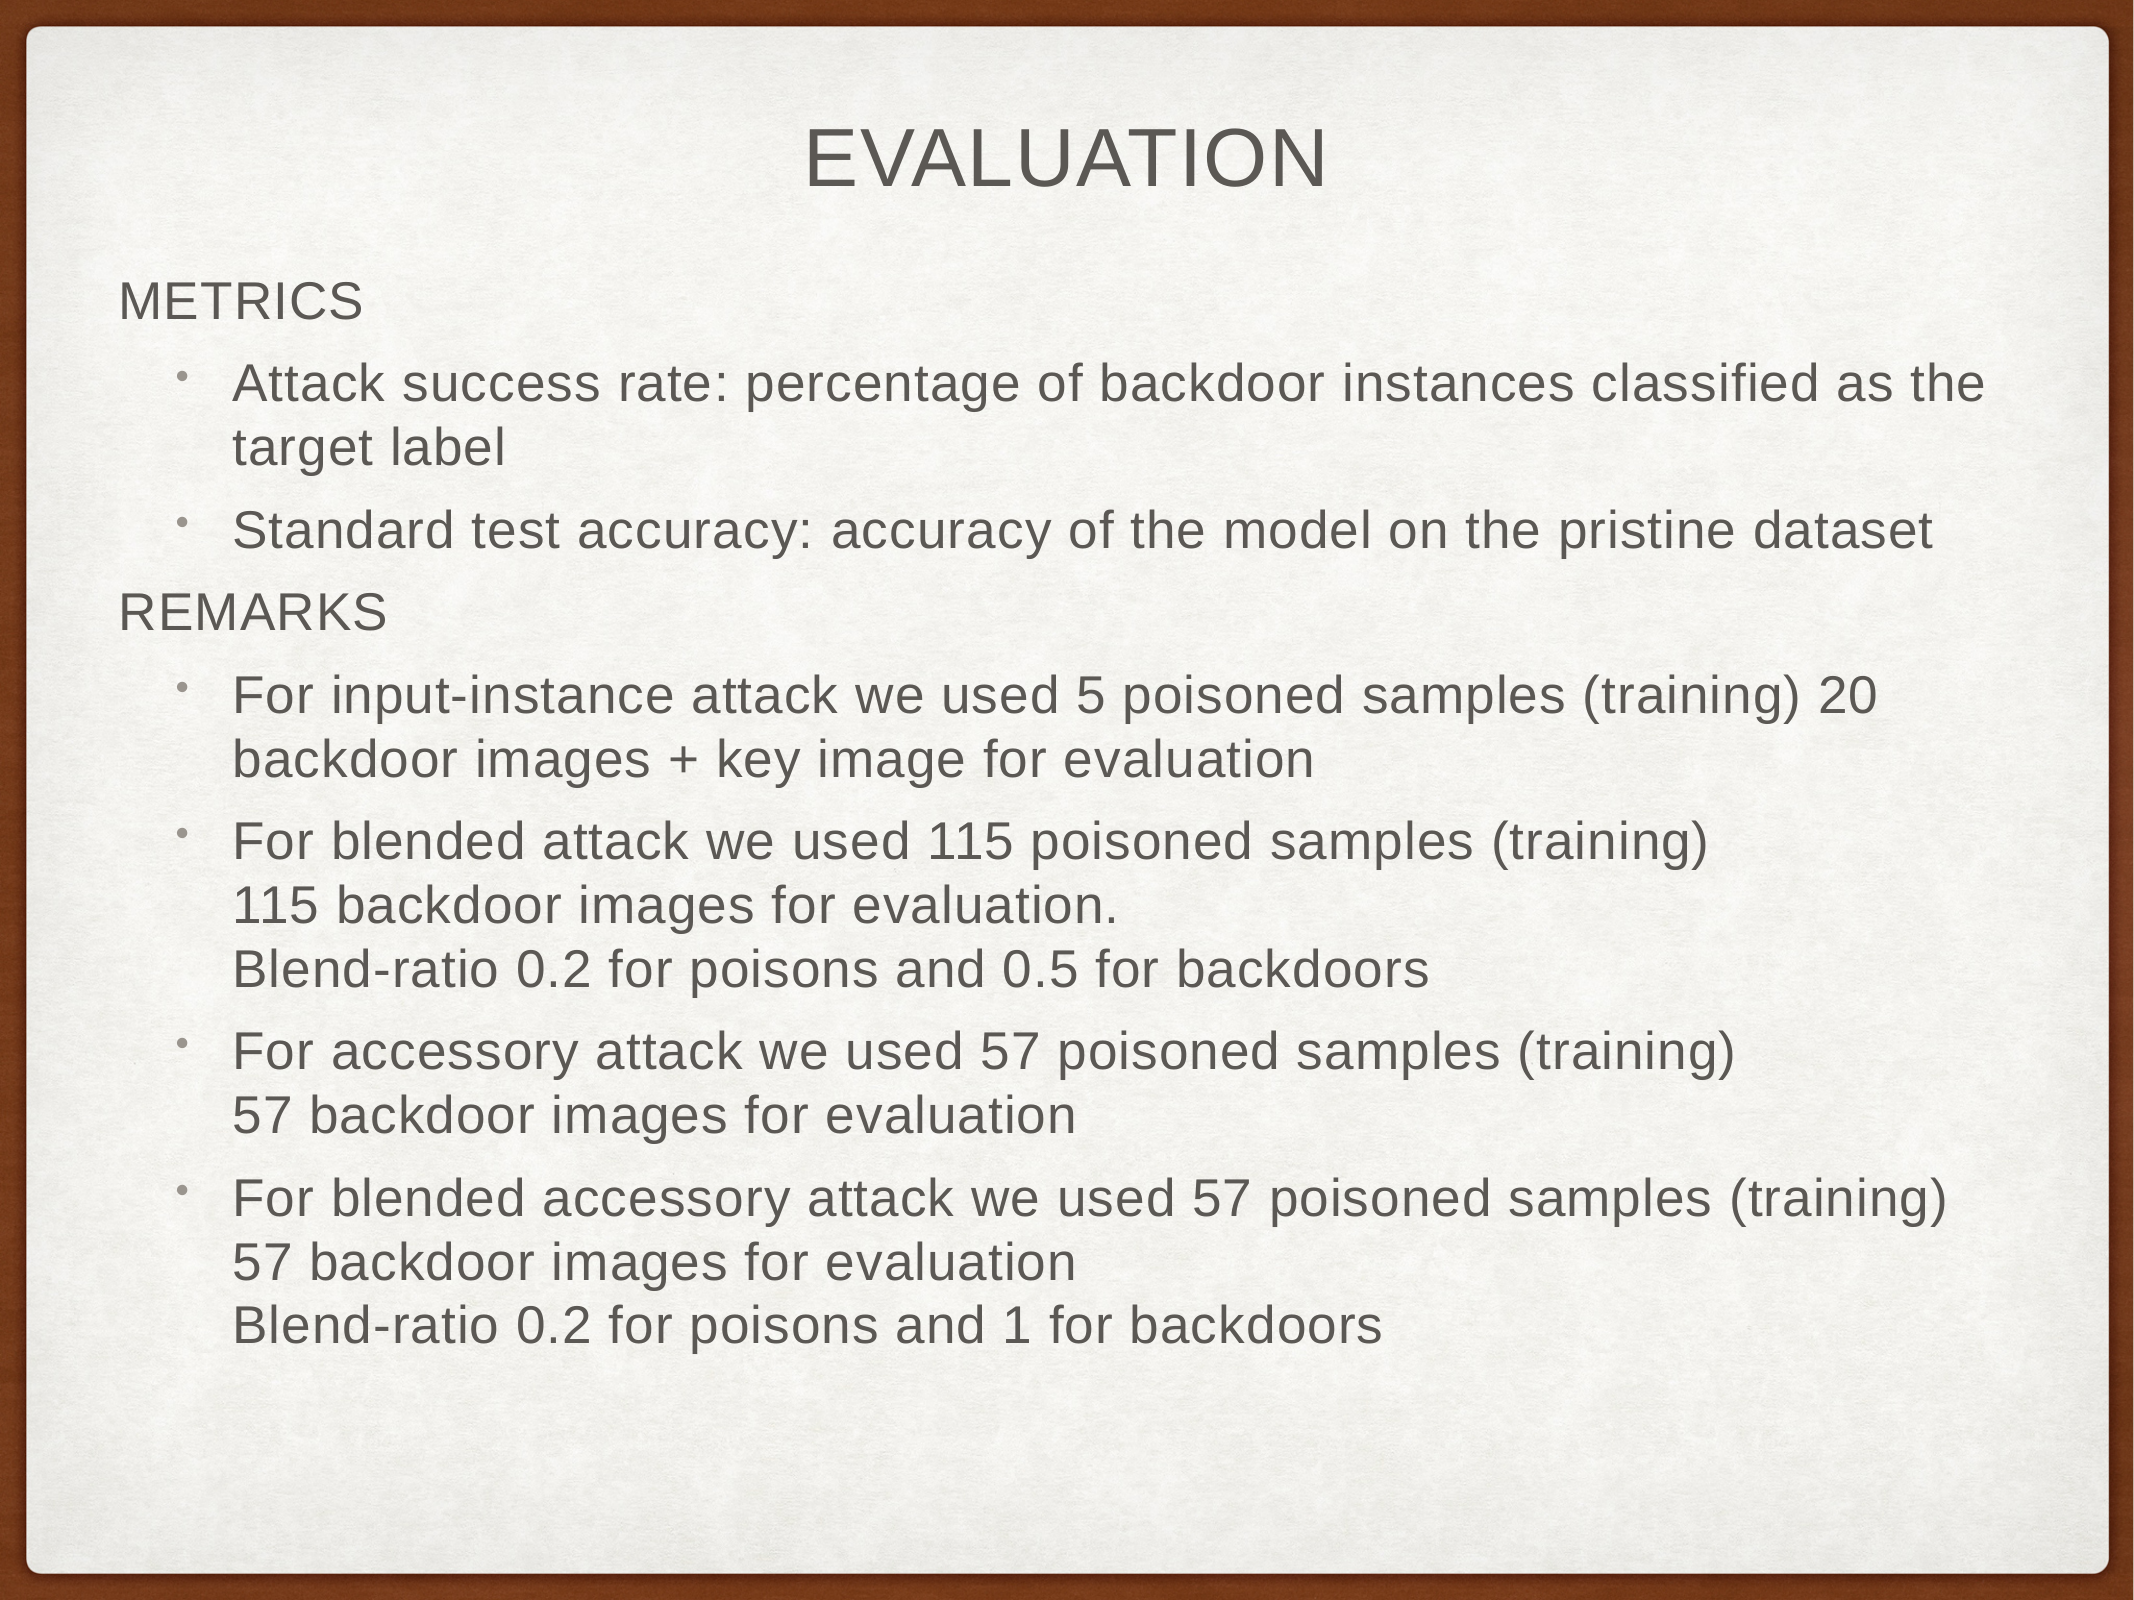

# Evaluation
METRICS
Attack success rate: percentage of backdoor instances classified as the target label
Standard test accuracy: accuracy of the model on the pristine dataset
REMARKS
For input-instance attack we used 5 poisoned samples (training) 20 backdoor images + key image for evaluation
For blended attack we used 115 poisoned samples (training)
115 backdoor images for evaluation.
Blend-ratio 0.2 for poisons and 0.5 for backdoors
For accessory attack we used 57 poisoned samples (training)
57 backdoor images for evaluation
For blended accessory attack we used 57 poisoned samples (training)
57 backdoor images for evaluation
Blend-ratio 0.2 for poisons and 1 for backdoors